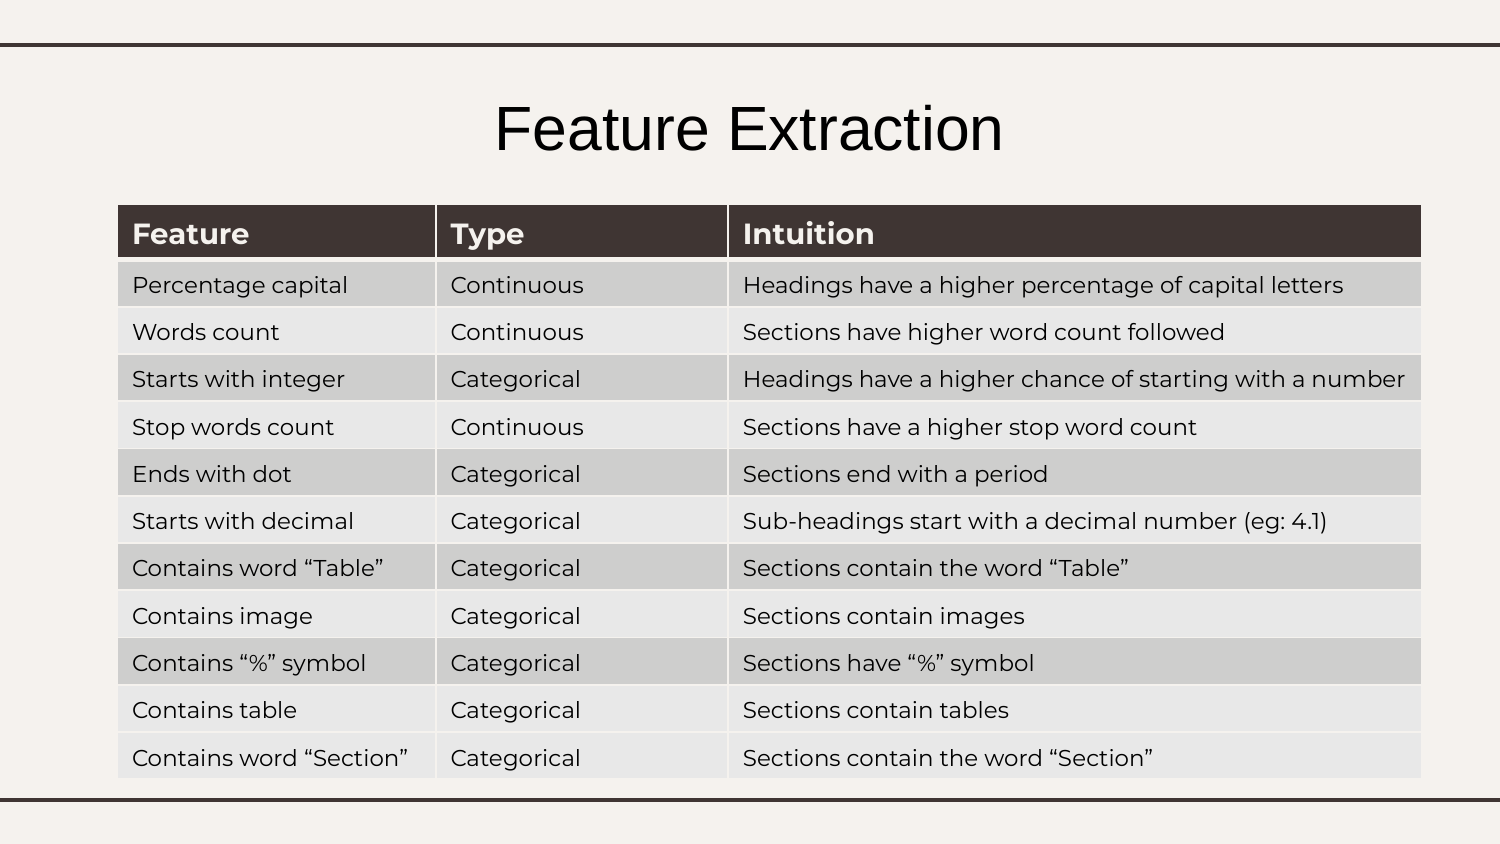

# Feature Extraction
| Feature | Type | Intuition |
| --- | --- | --- |
| Percentage capital | Continuous | Headings have a higher percentage of capital letters |
| Words count | Continuous | Sections have higher word count followed |
| Starts with integer | Categorical | Headings have a higher chance of starting with a number |
| Stop words count | Continuous | Sections have a higher stop word count |
| Ends with dot | Categorical | Sections end with a period |
| Starts with decimal | Categorical | Sub-headings start with a decimal number (eg: 4.1) |
| Contains word “Table” | Categorical | Sections contain the word “Table” |
| Contains image | Categorical | Sections contain images |
| Contains “%” symbol | Categorical | Sections have “%” symbol |
| Contains table | Categorical | Sections contain tables |
| Contains word “Section” | Categorical | Sections contain the word “Section” |